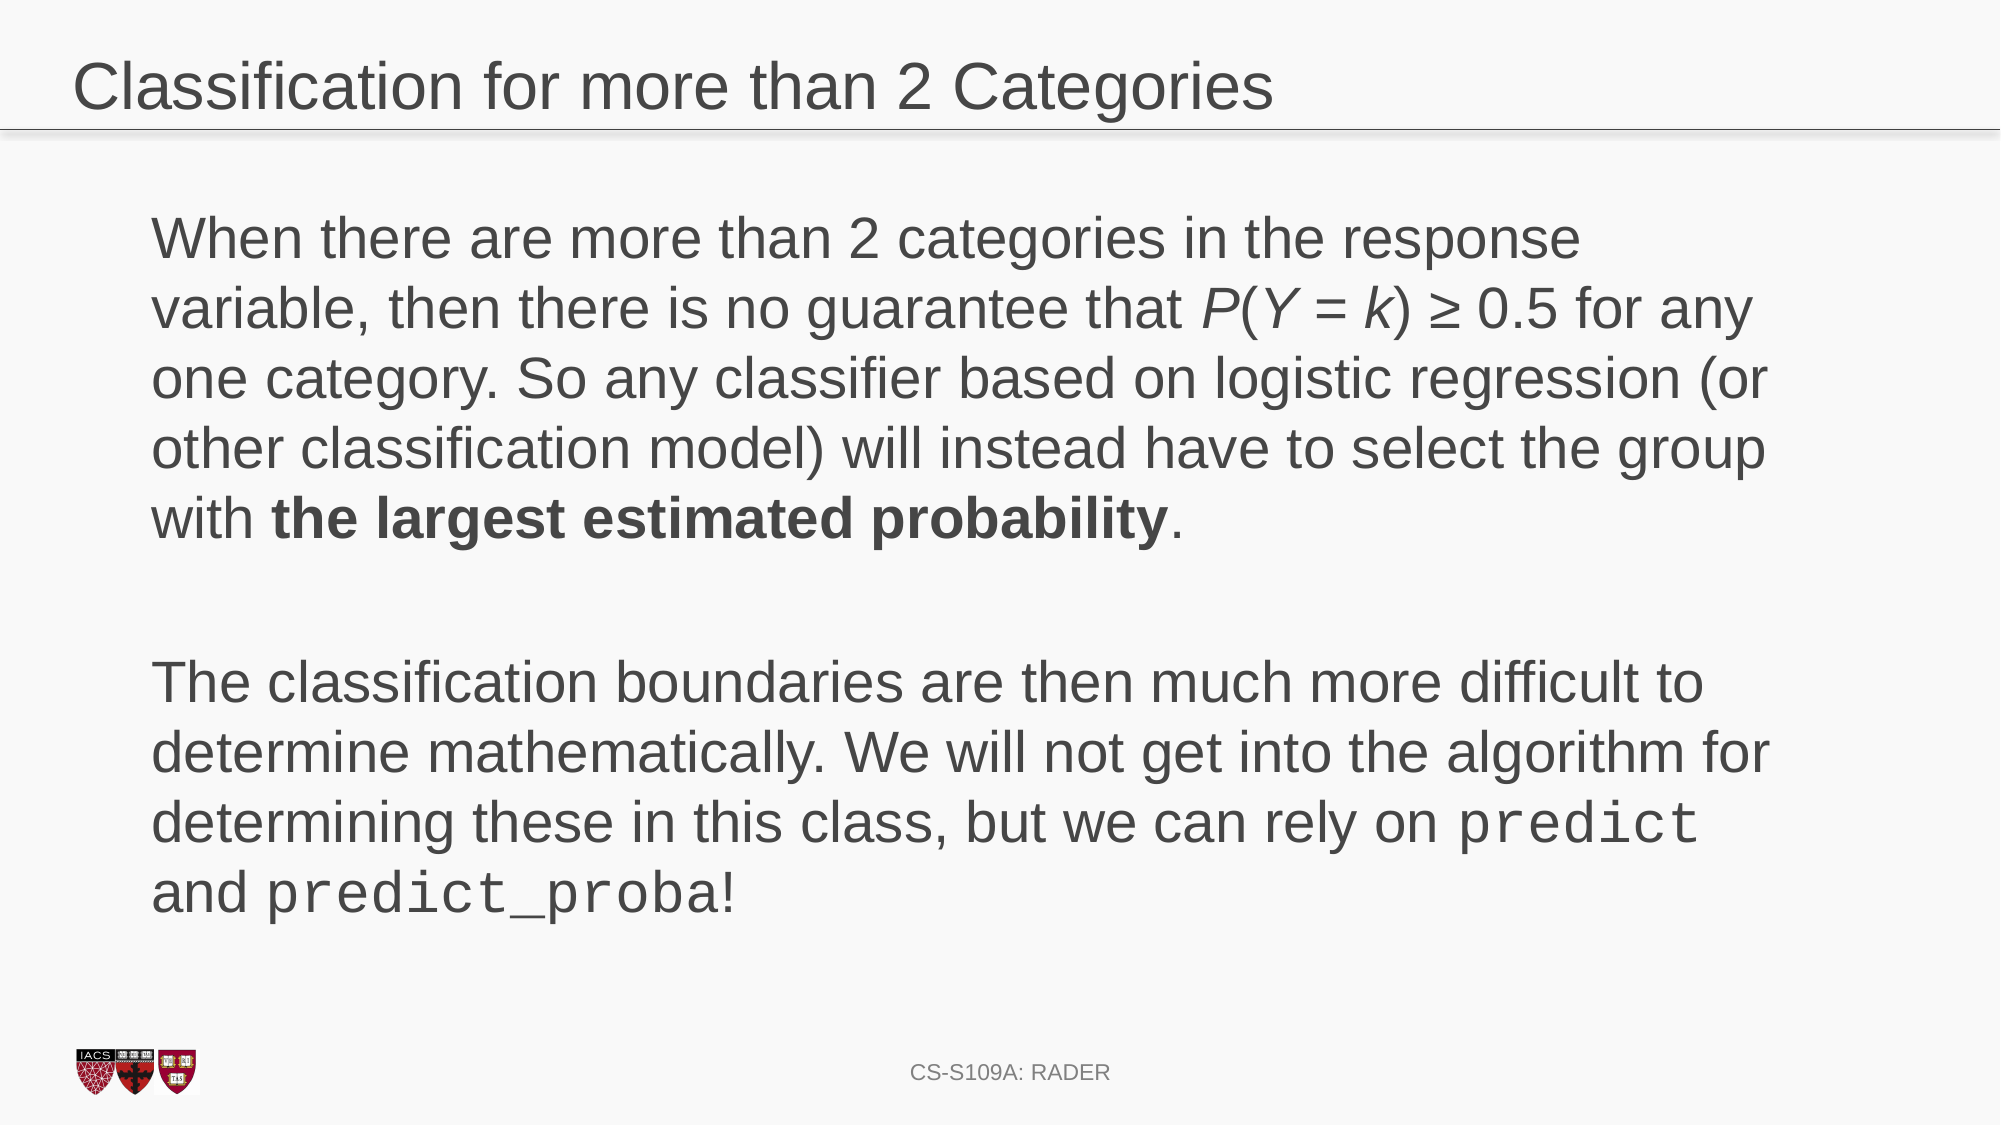

# Classification for more than 2 Categories
When there are more than 2 categories in the response variable, then there is no guarantee that P(Y = k) ≥ 0.5 for any one category. So any classifier based on logistic regression (or other classification model) will instead have to select the group with the largest estimated probability.

The classification boundaries are then much more difficult to determine mathematically. We will not get into the algorithm for determining these in this class, but we can rely on predict and predict_proba!